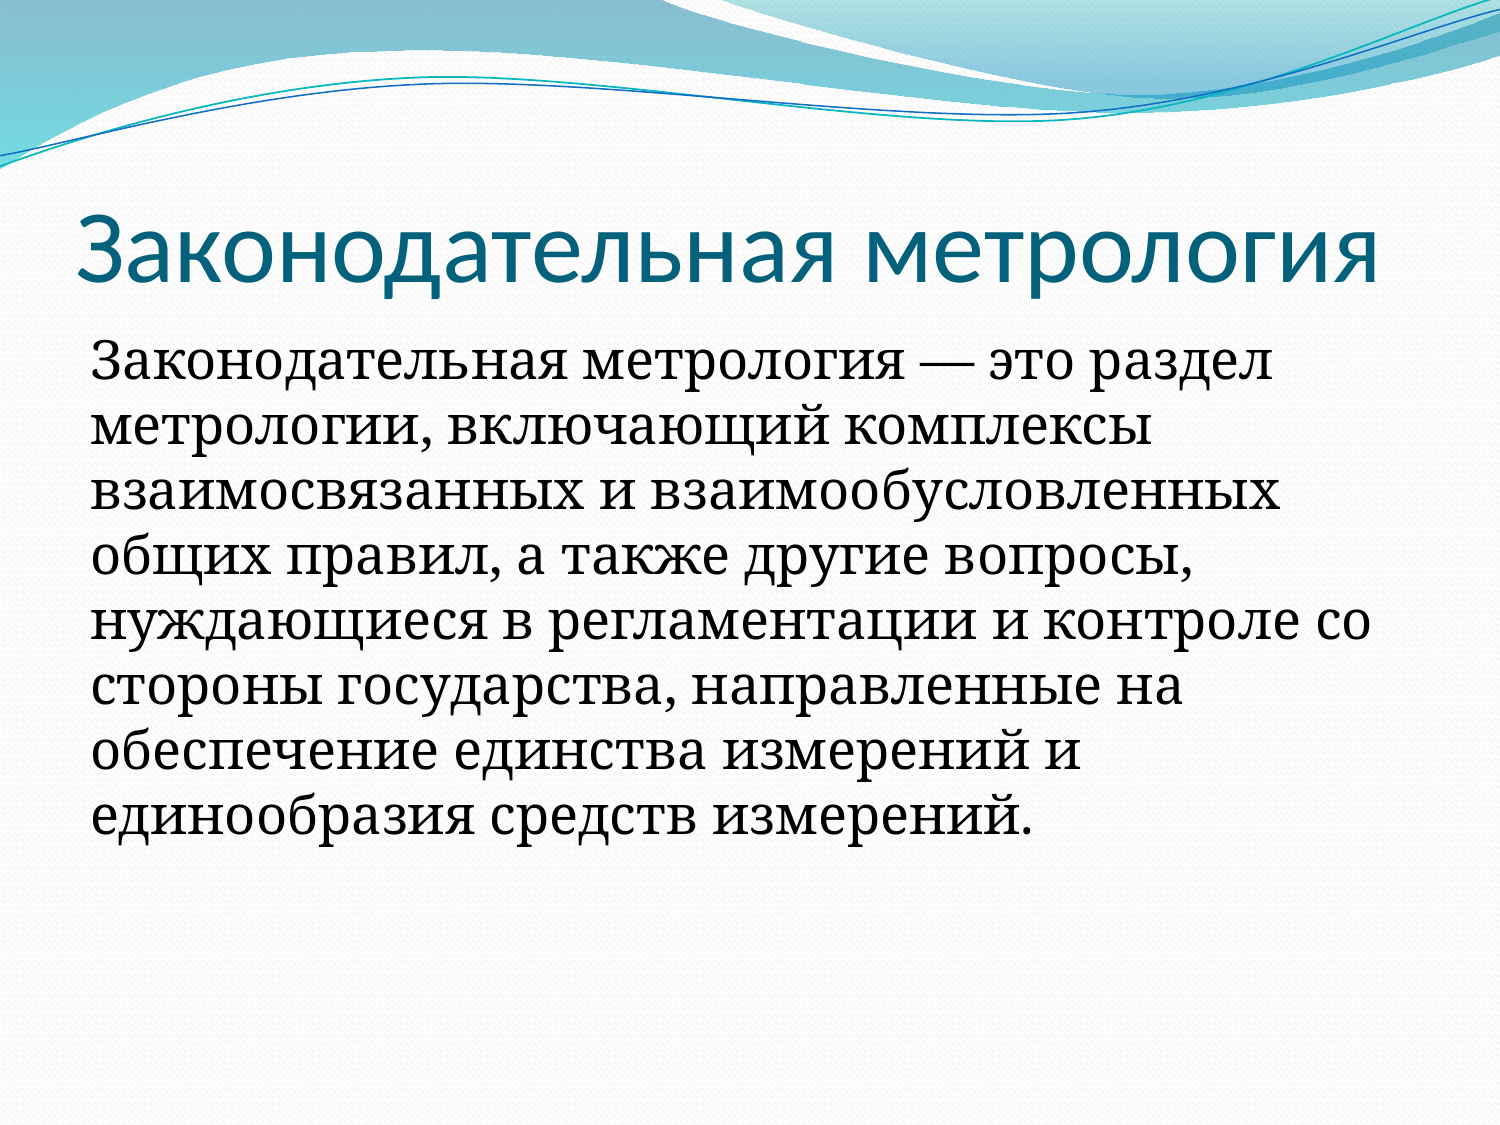

# Законодательная метрология
Законодательная метрология — это раздел метрологии, включающий комплексы взаимосвязанных и взаимообусловленных общих правил, а также другие вопросы, нуждающиеся в регламентации и контроле со стороны государства, направленные на обеспечение единства измерений и единообразия средств измерений.